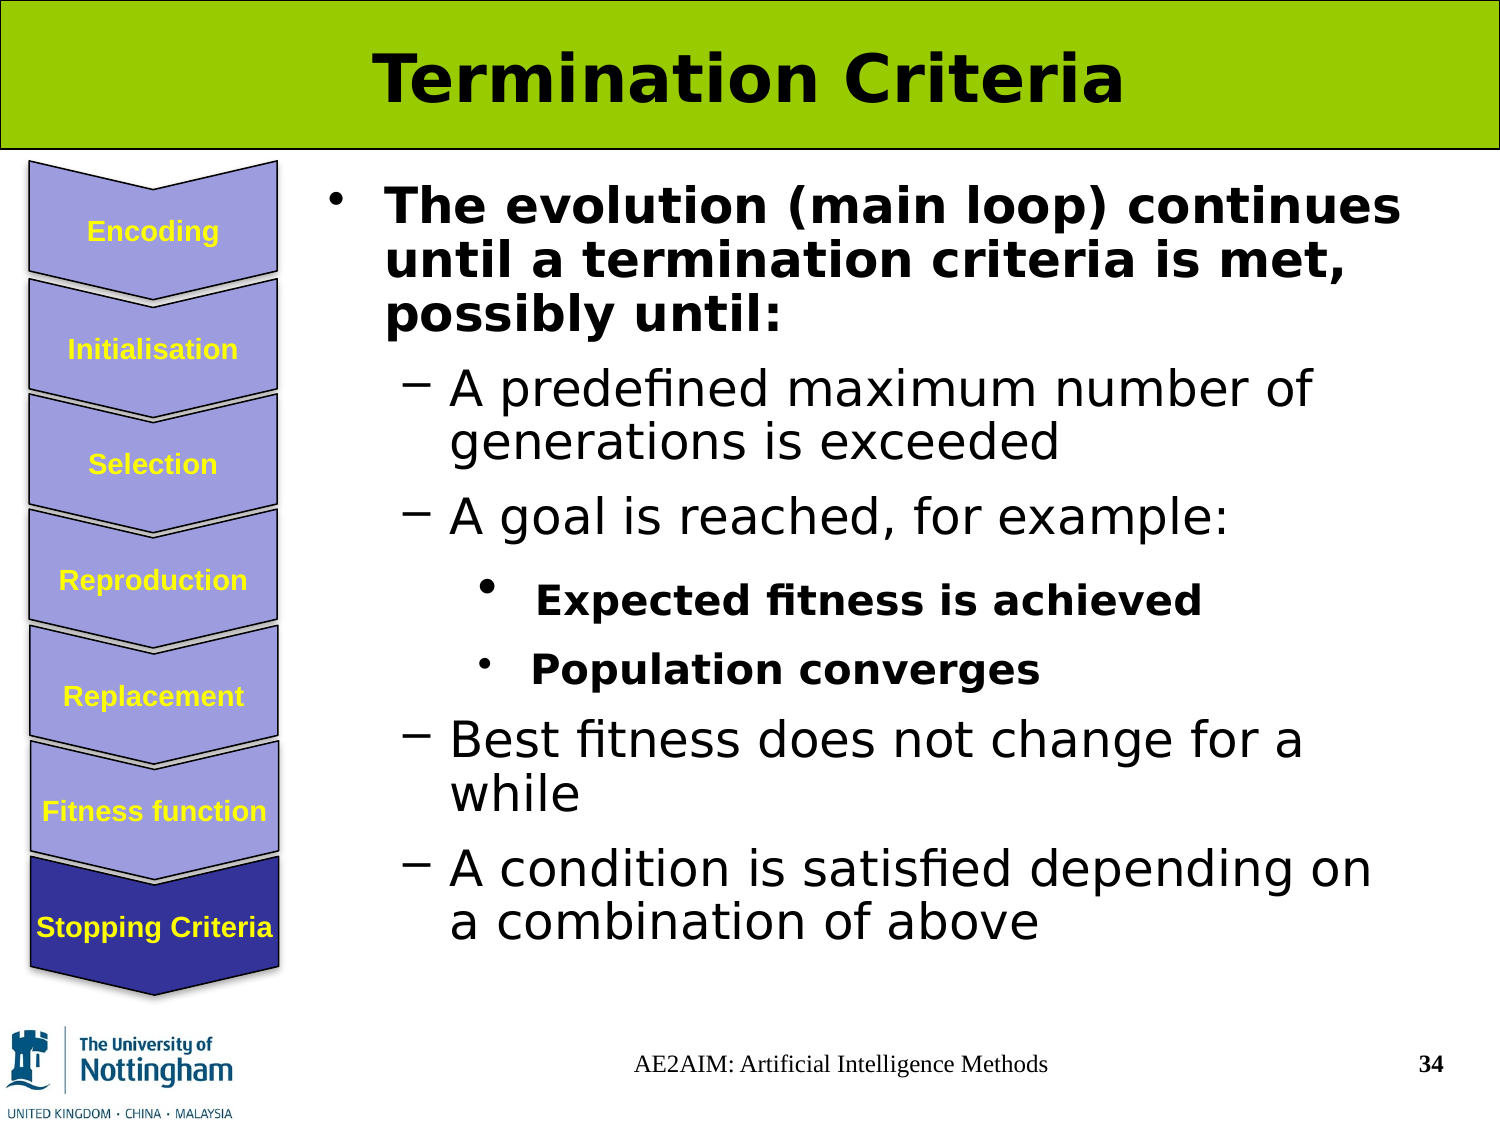

# Termination Criteria
Encoding
Initialisation
Selection
Reproduction
Replacement
Fitness function
Stopping Criteria
The evolution (main loop) continues until a termination criteria is met, possibly until:
A predefined maximum number of generations is exceeded
A goal is reached, for example:
 Expected fitness is achieved
 Population converges
Best fitness does not change for a while
A condition is satisfied depending on a combination of above
AE2AIM: Artificial Intelligence Methods
34